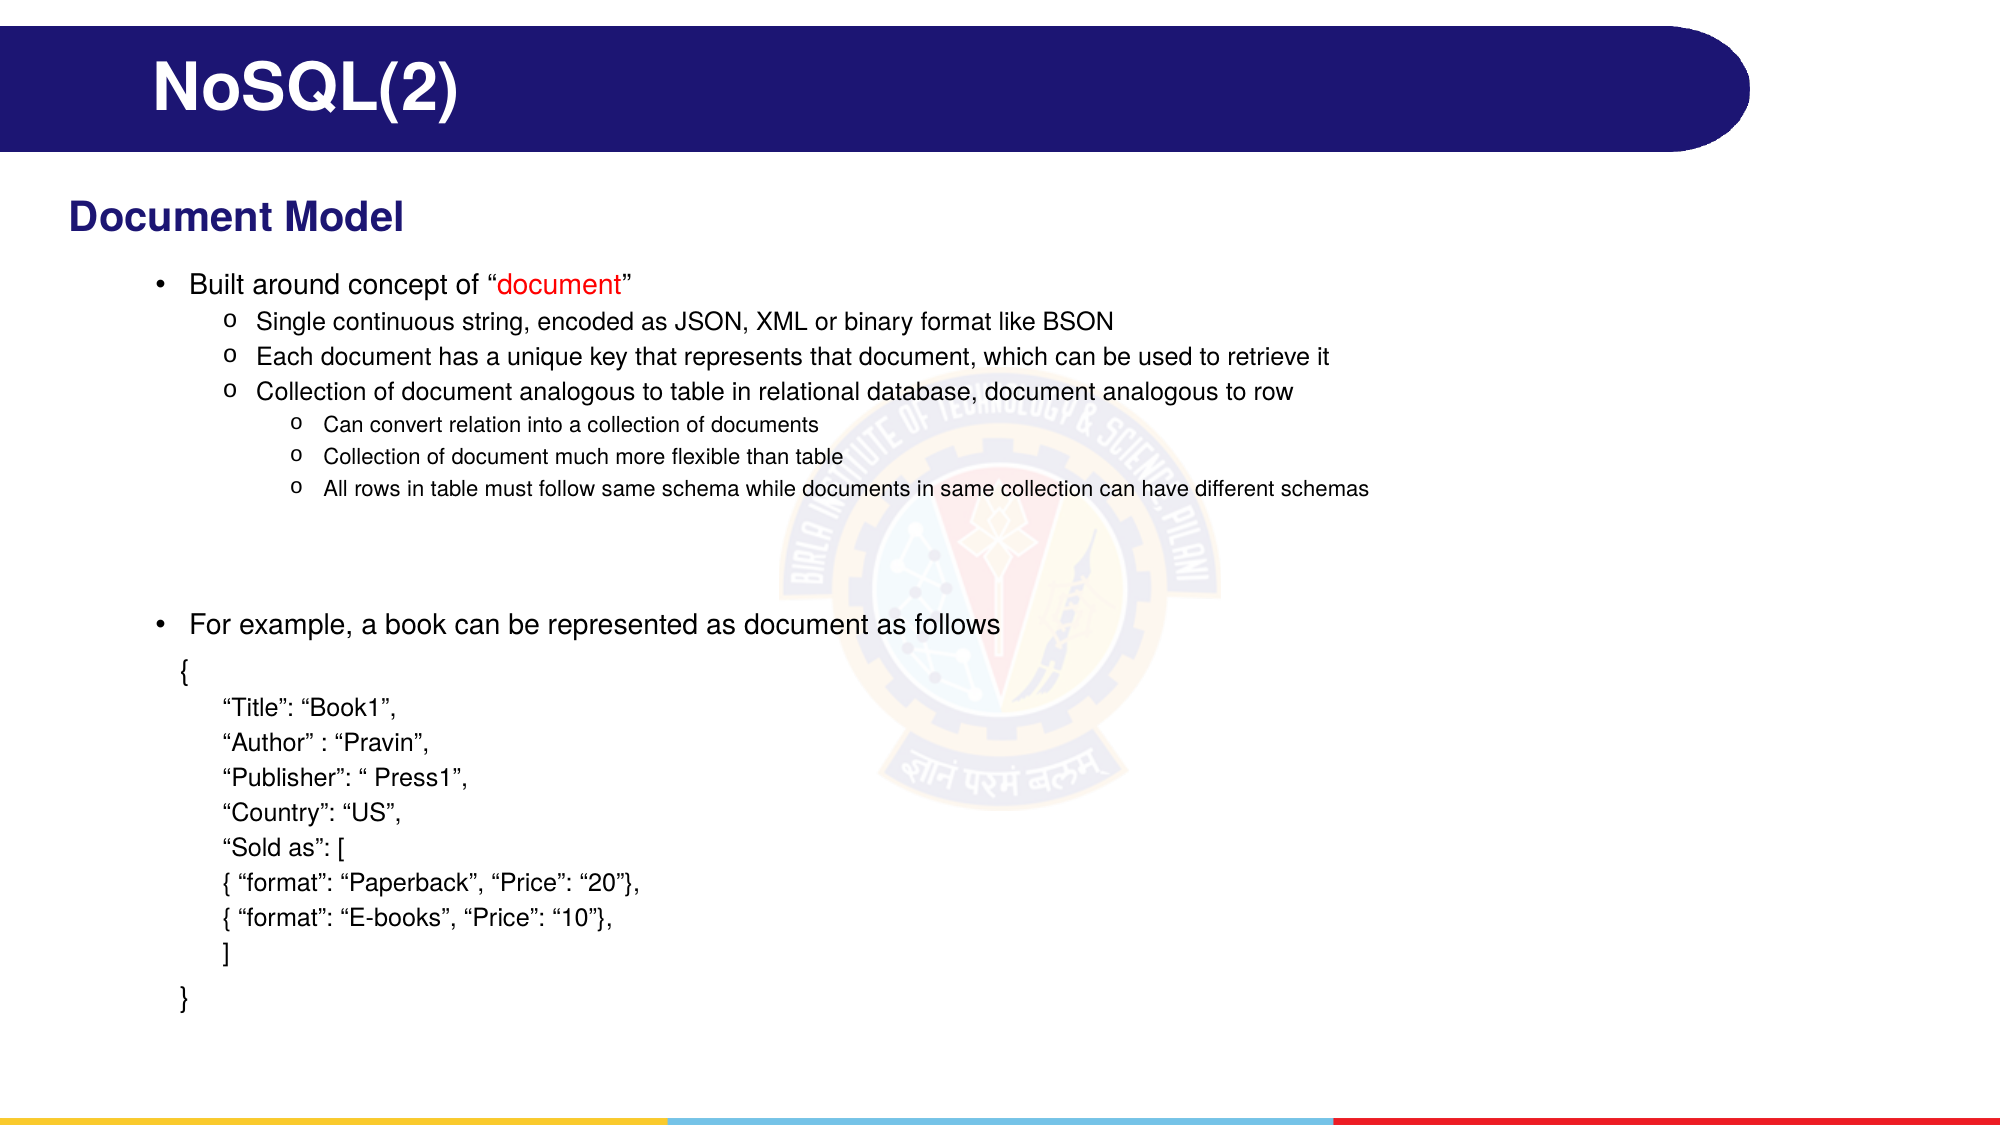

# NoSQL(2)
Document Model
Built around concept of “document”
Single continuous string, encoded as JSON, XML or binary format like BSON
Each document has a unique key that represents that document, which can be used to retrieve it
Collection of document analogous to table in relational database, document analogous to row
Can convert relation into a collection of documents
Collection of document much more flexible than table
All rows in table must follow same schema while documents in same collection can have different schemas

For example, a book can be represented as document as follows
   {
“Title”: “Book1”,
“Author” : “Pravin”,
“Publisher”: “ Press1”,
“Country”: “US”,
“Sold as”: [
	{ “format”: “Paperback”, “Price”: “20”},
	{ “format”: “E-books”, “Price”: “10”},
]
   }